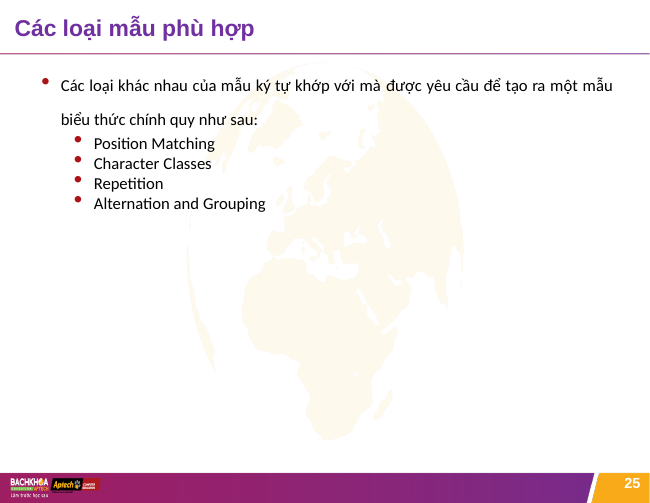

# Các loại mẫu phù hợp
Các loại khác nhau của mẫu ký tự khớp với mà được yêu cầu để tạo ra một mẫu
biểu thức chính quy như sau:
Position Matching
Character Classes
Repetition
Alternation and Grouping
25